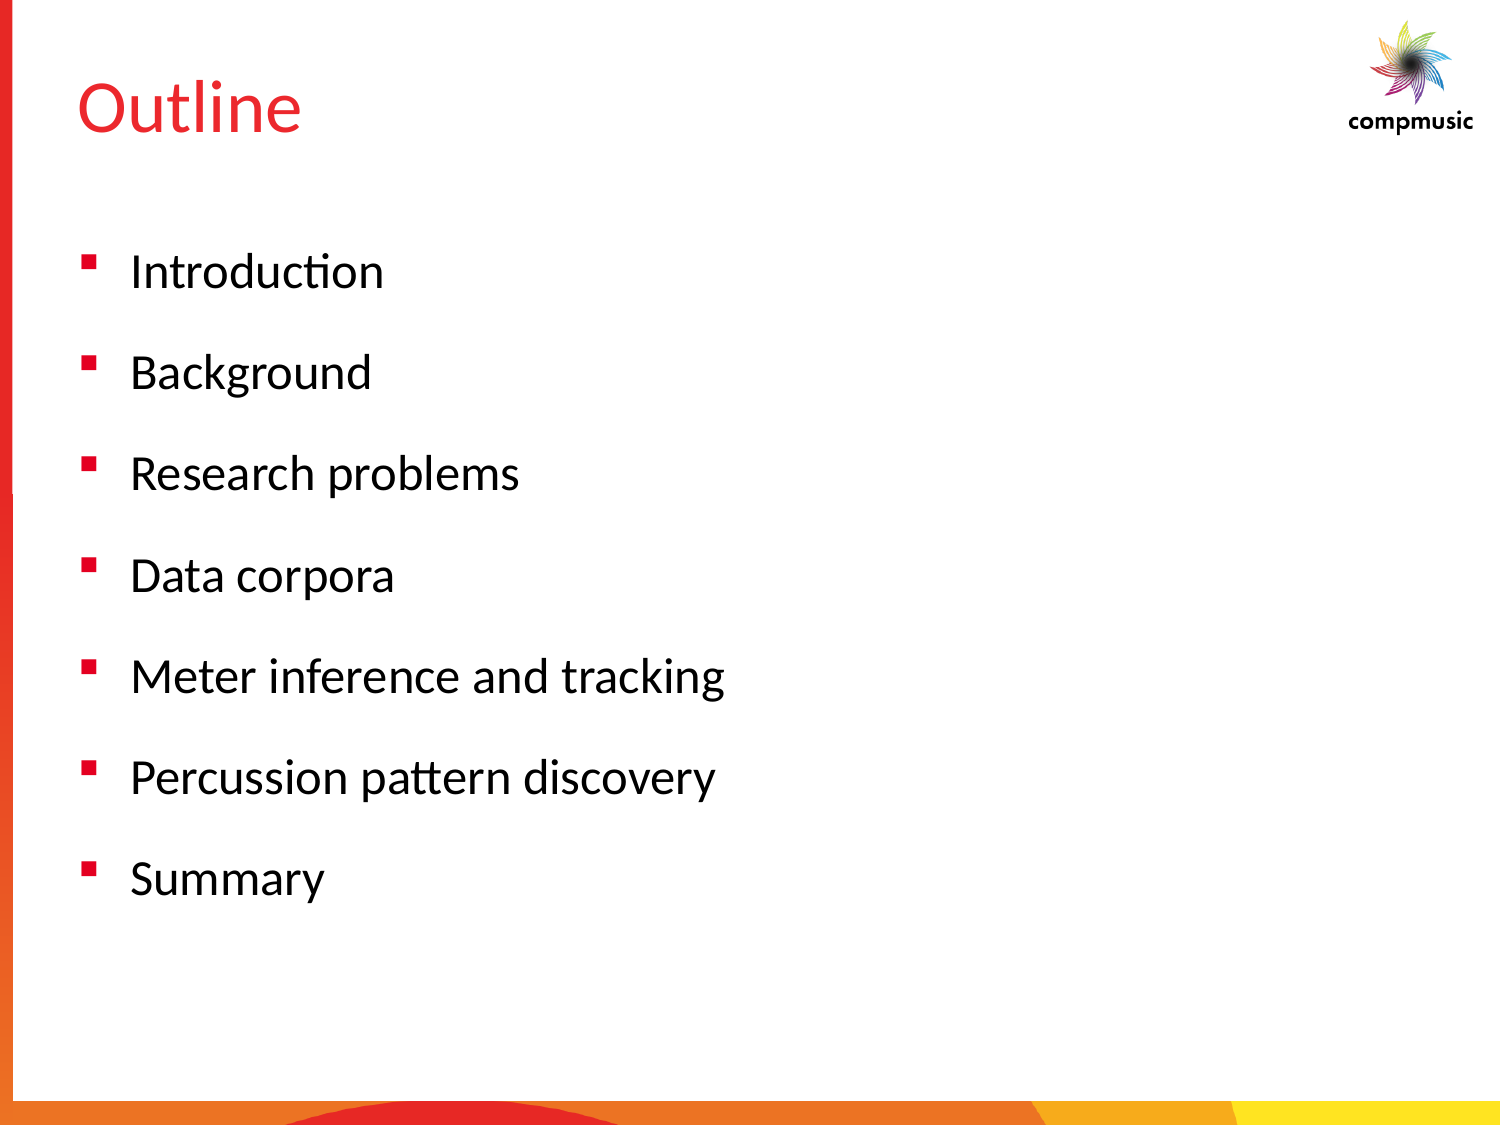

# Outline
Introduction
Background
Research problems
Data corpora
Meter inference and tracking
Percussion pattern discovery
Summary